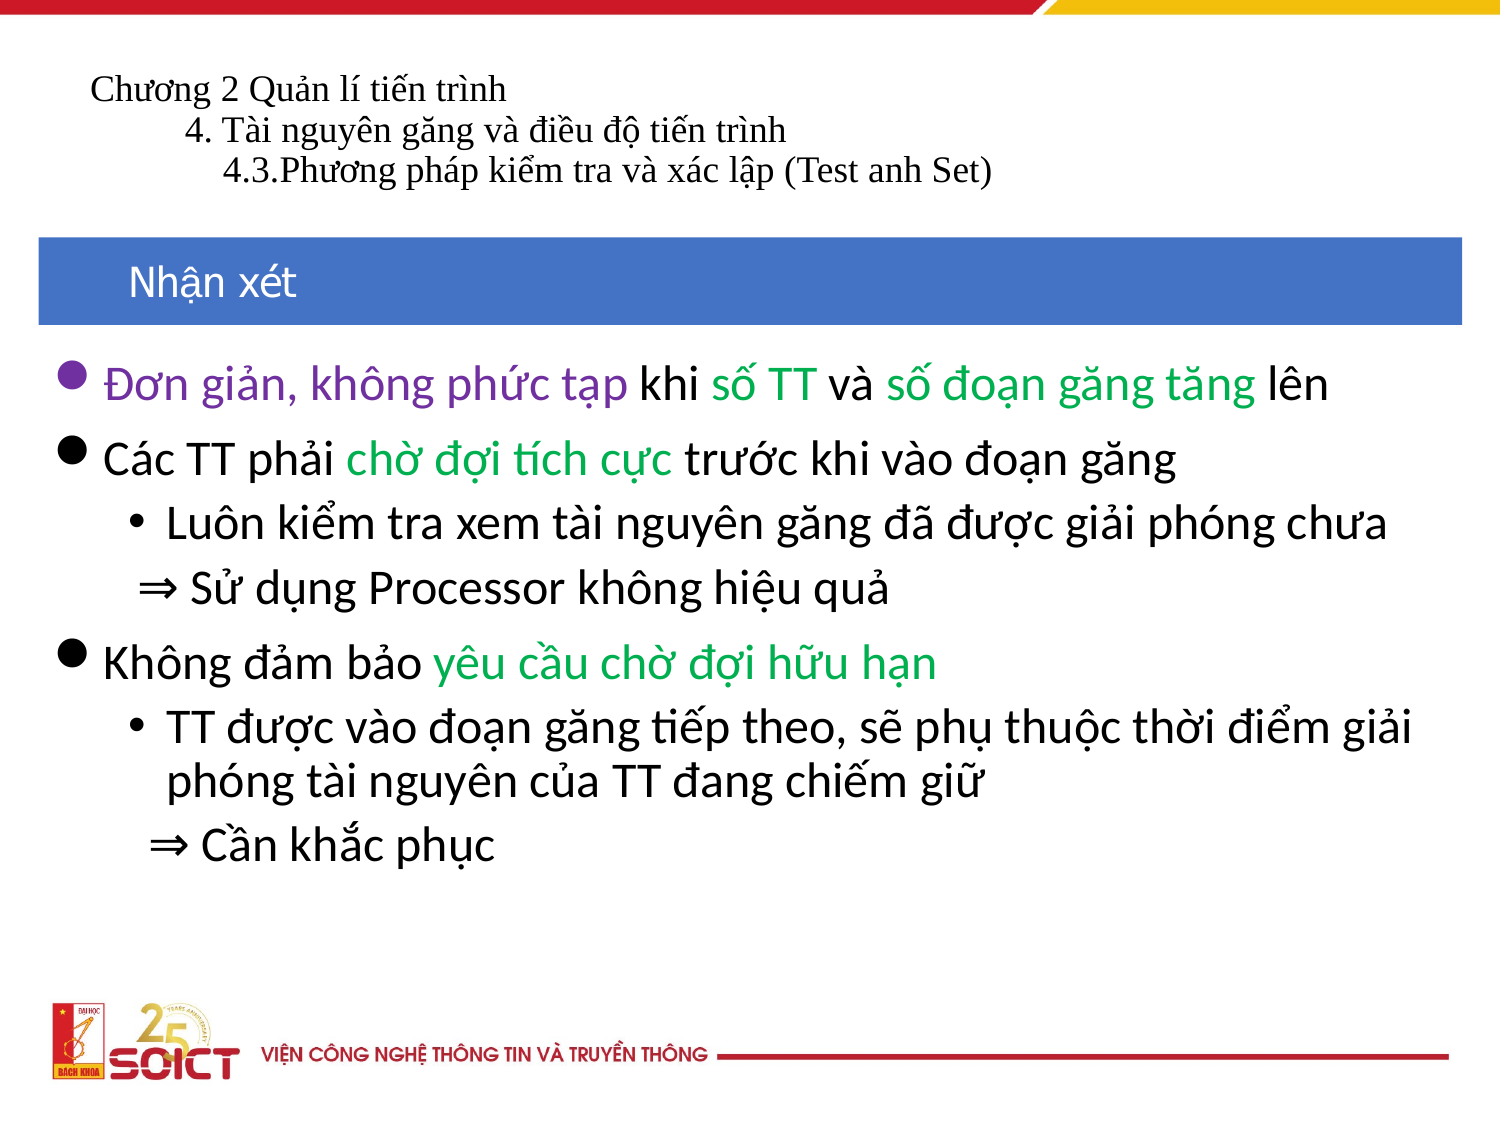

# Chương 2 Quản lí tiến trình 4. Tài nguyên găng và điều độ tiến trình 4.3.Phương pháp kiểm tra và xác lập (Test anh Set)
Nhận xét
Đơn giản, không phức tạp khi số TT và số đoạn găng tăng lên
Các TT phải chờ đợi tích cực trước khi vào đoạn găng
Luôn kiểm tra xem tài nguyên găng đã được giải phóng chưa
   ⇒ Sử dụng Processor không hiệu quả
Không đảm bảo yêu cầu chờ đợi hữu hạn
TT được vào đoạn găng tiếp theo, sẽ phụ thuộc thời điểm giải phóng tài nguyên của TT đang chiếm giữ
    ⇒ Cần khắc phục